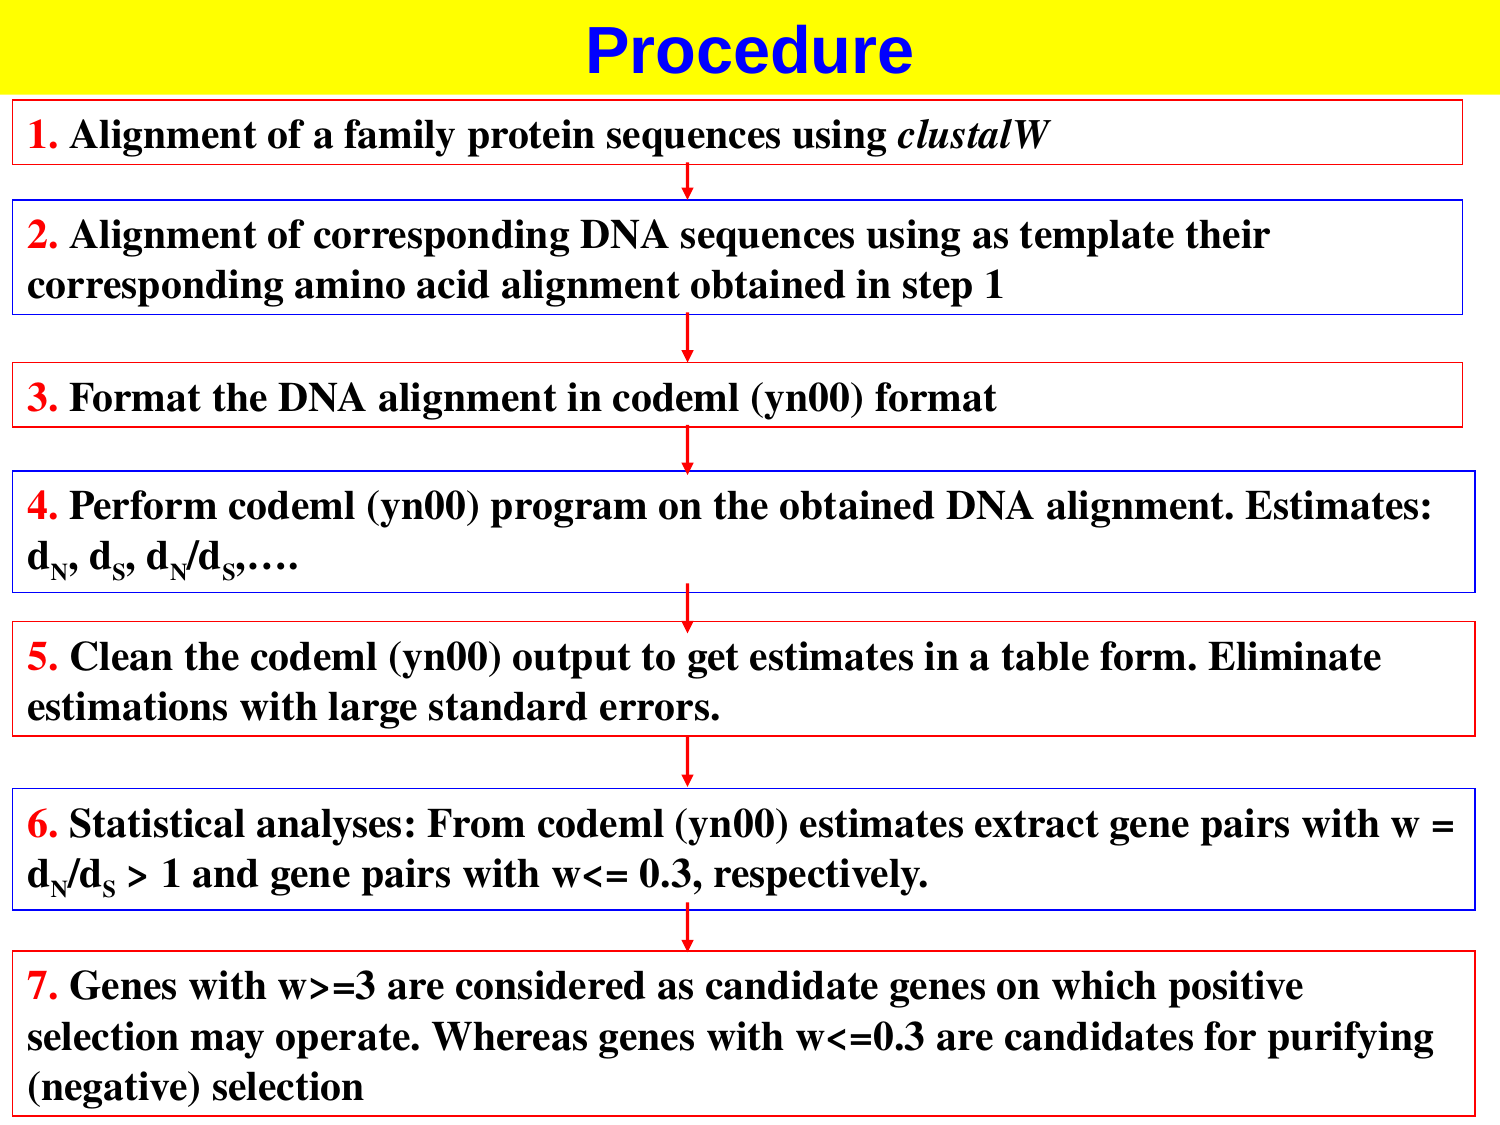

Procedure
1. Alignment of a family protein sequences using clustalW

2. Alignment of corresponding DNA sequences using as template their corresponding amino acid alignment obtained in step 1

3. Format the DNA alignment in codeml (yn00) format

4. Perform codeml (yn00) program on the obtained DNA alignment. Estimates: dN, dS, dN/dS,….

5. Clean the codeml (yn00) output to get estimates in a table form. Eliminate estimations with large standard errors.

6. Statistical analyses: From codeml (yn00) estimates extract gene pairs with w = dN/dS > 1 and gene pairs with w<= 0.3, respectively.

7. Genes with w>=3 are considered as candidate genes on which positive selection may operate. Whereas genes with w<=0.3 are candidates for purifying (negative) selection